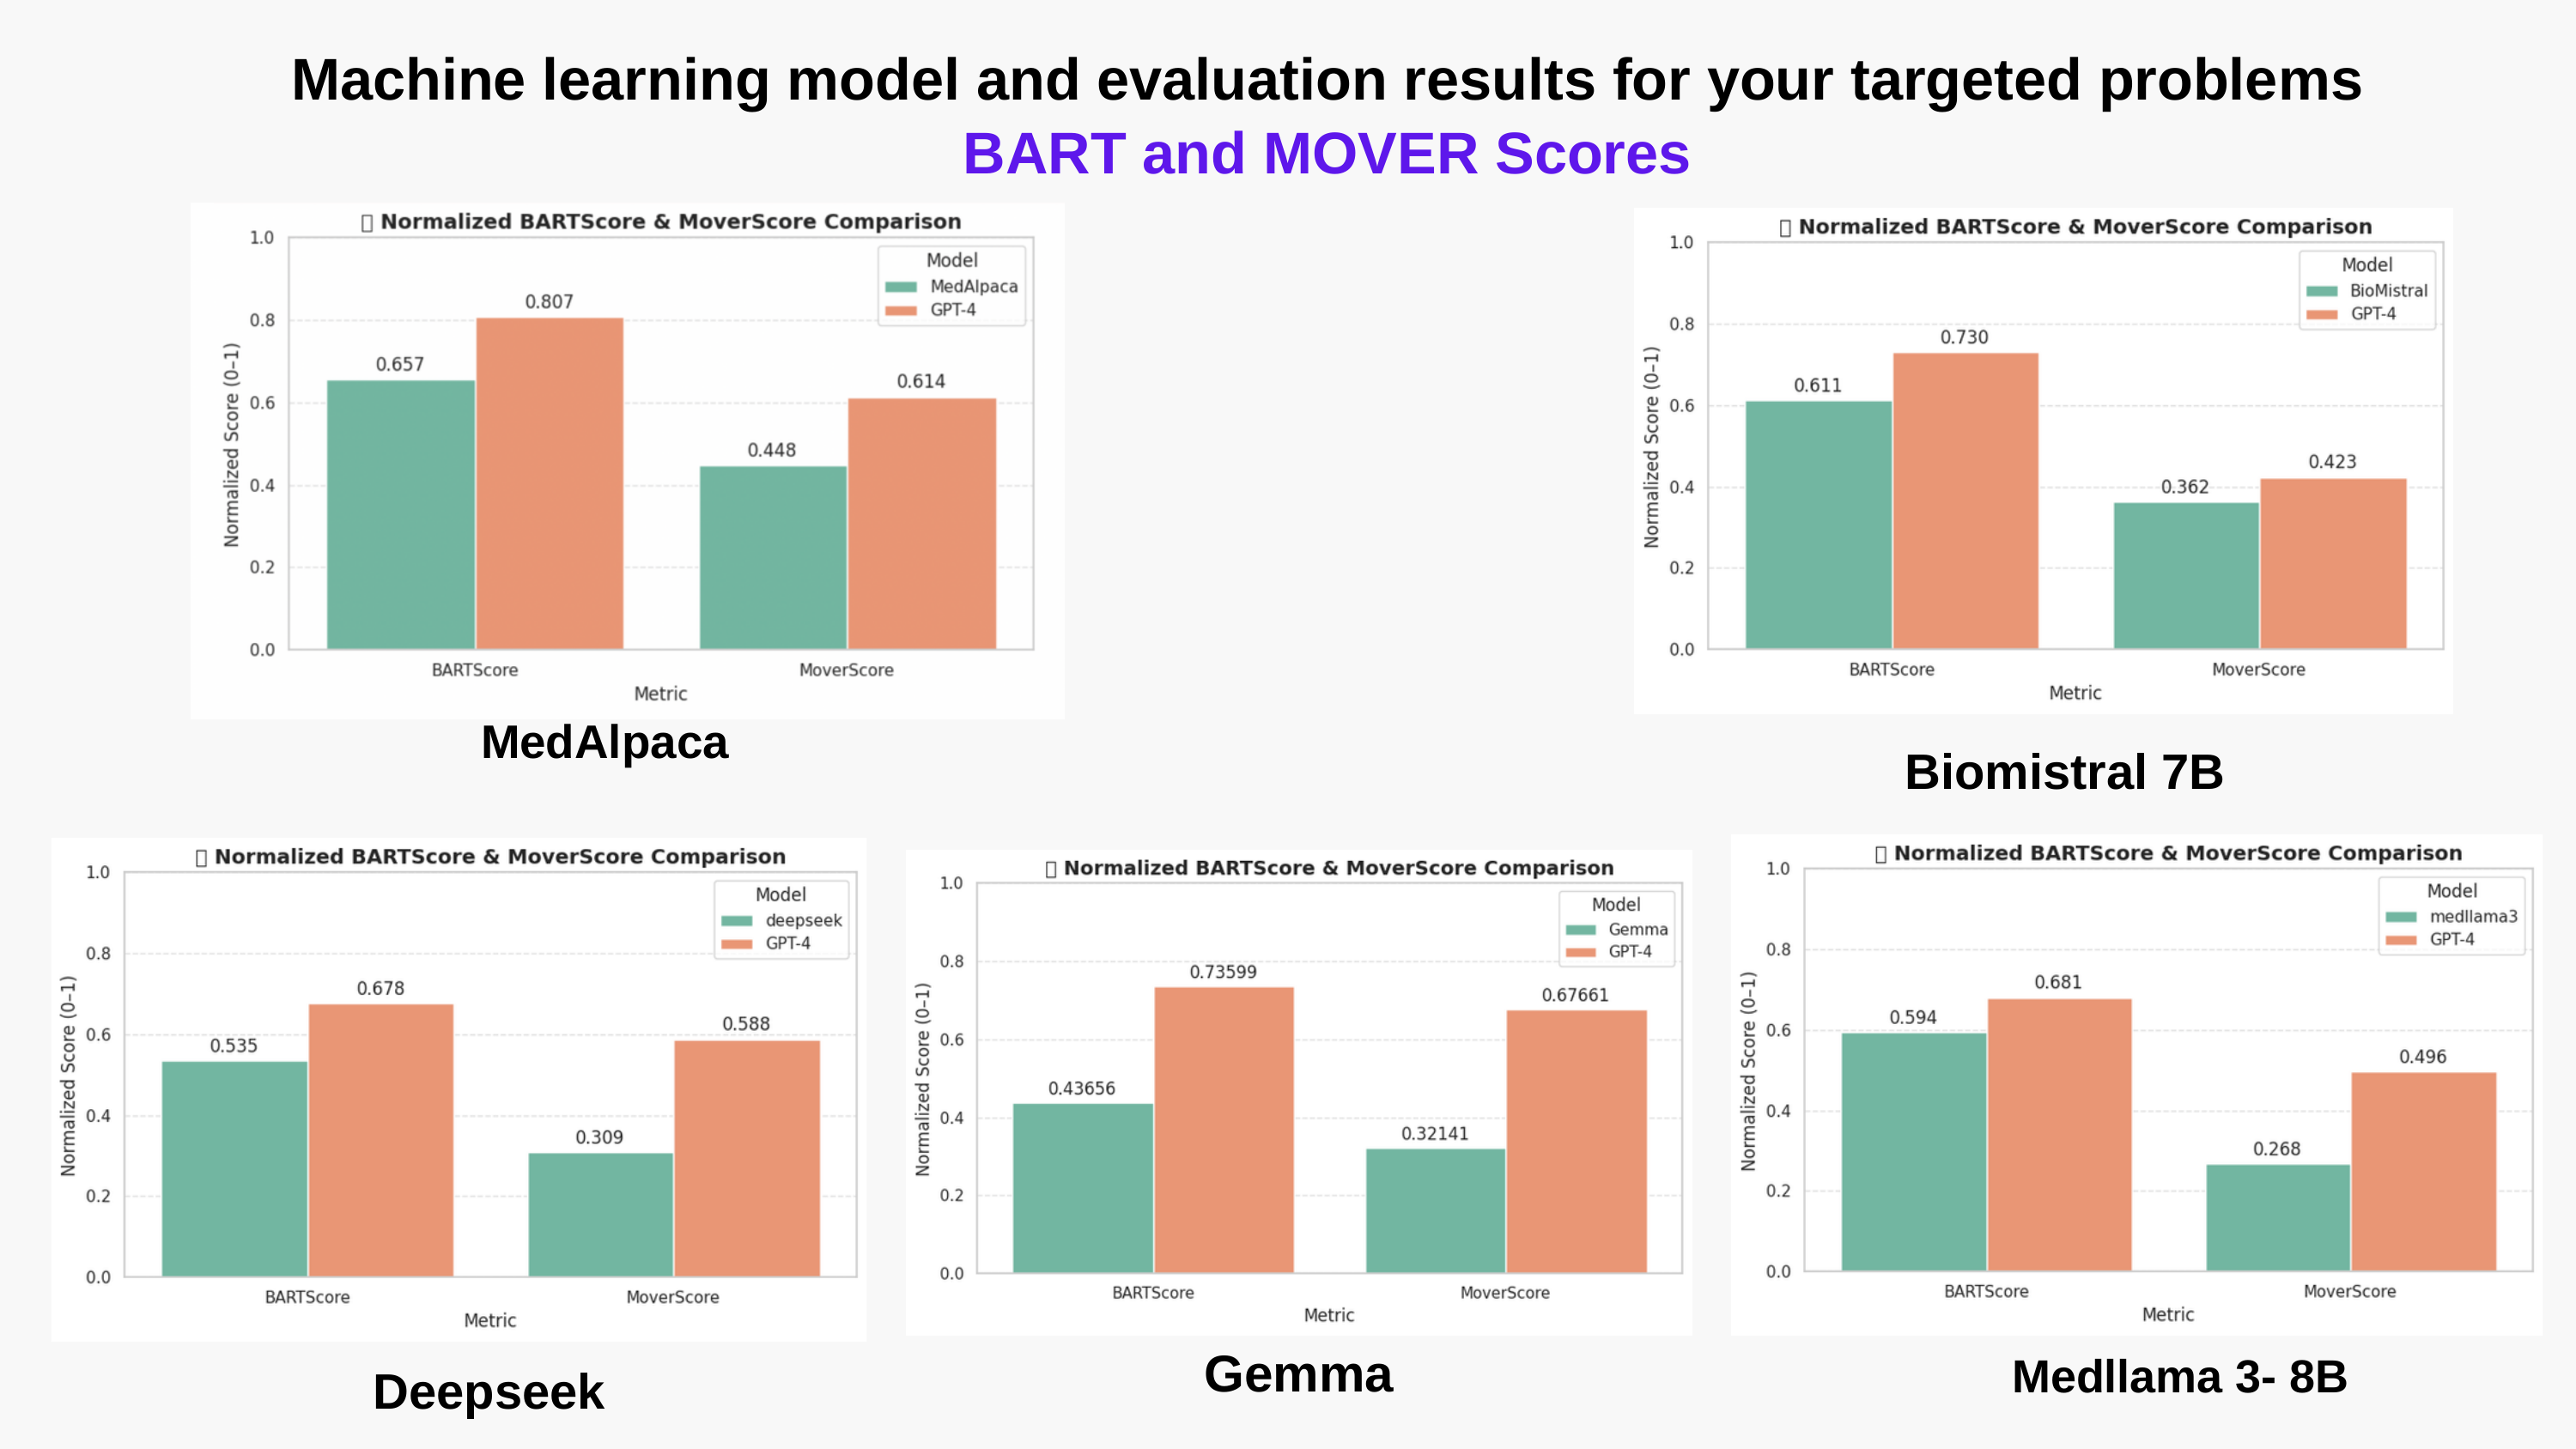

Machine learning model and evaluation results for your targeted problems
BART and MOVER Scores

MedAlpaca
Biomistral 7B

Gemma
Medllama 3- 8B
Deepseek